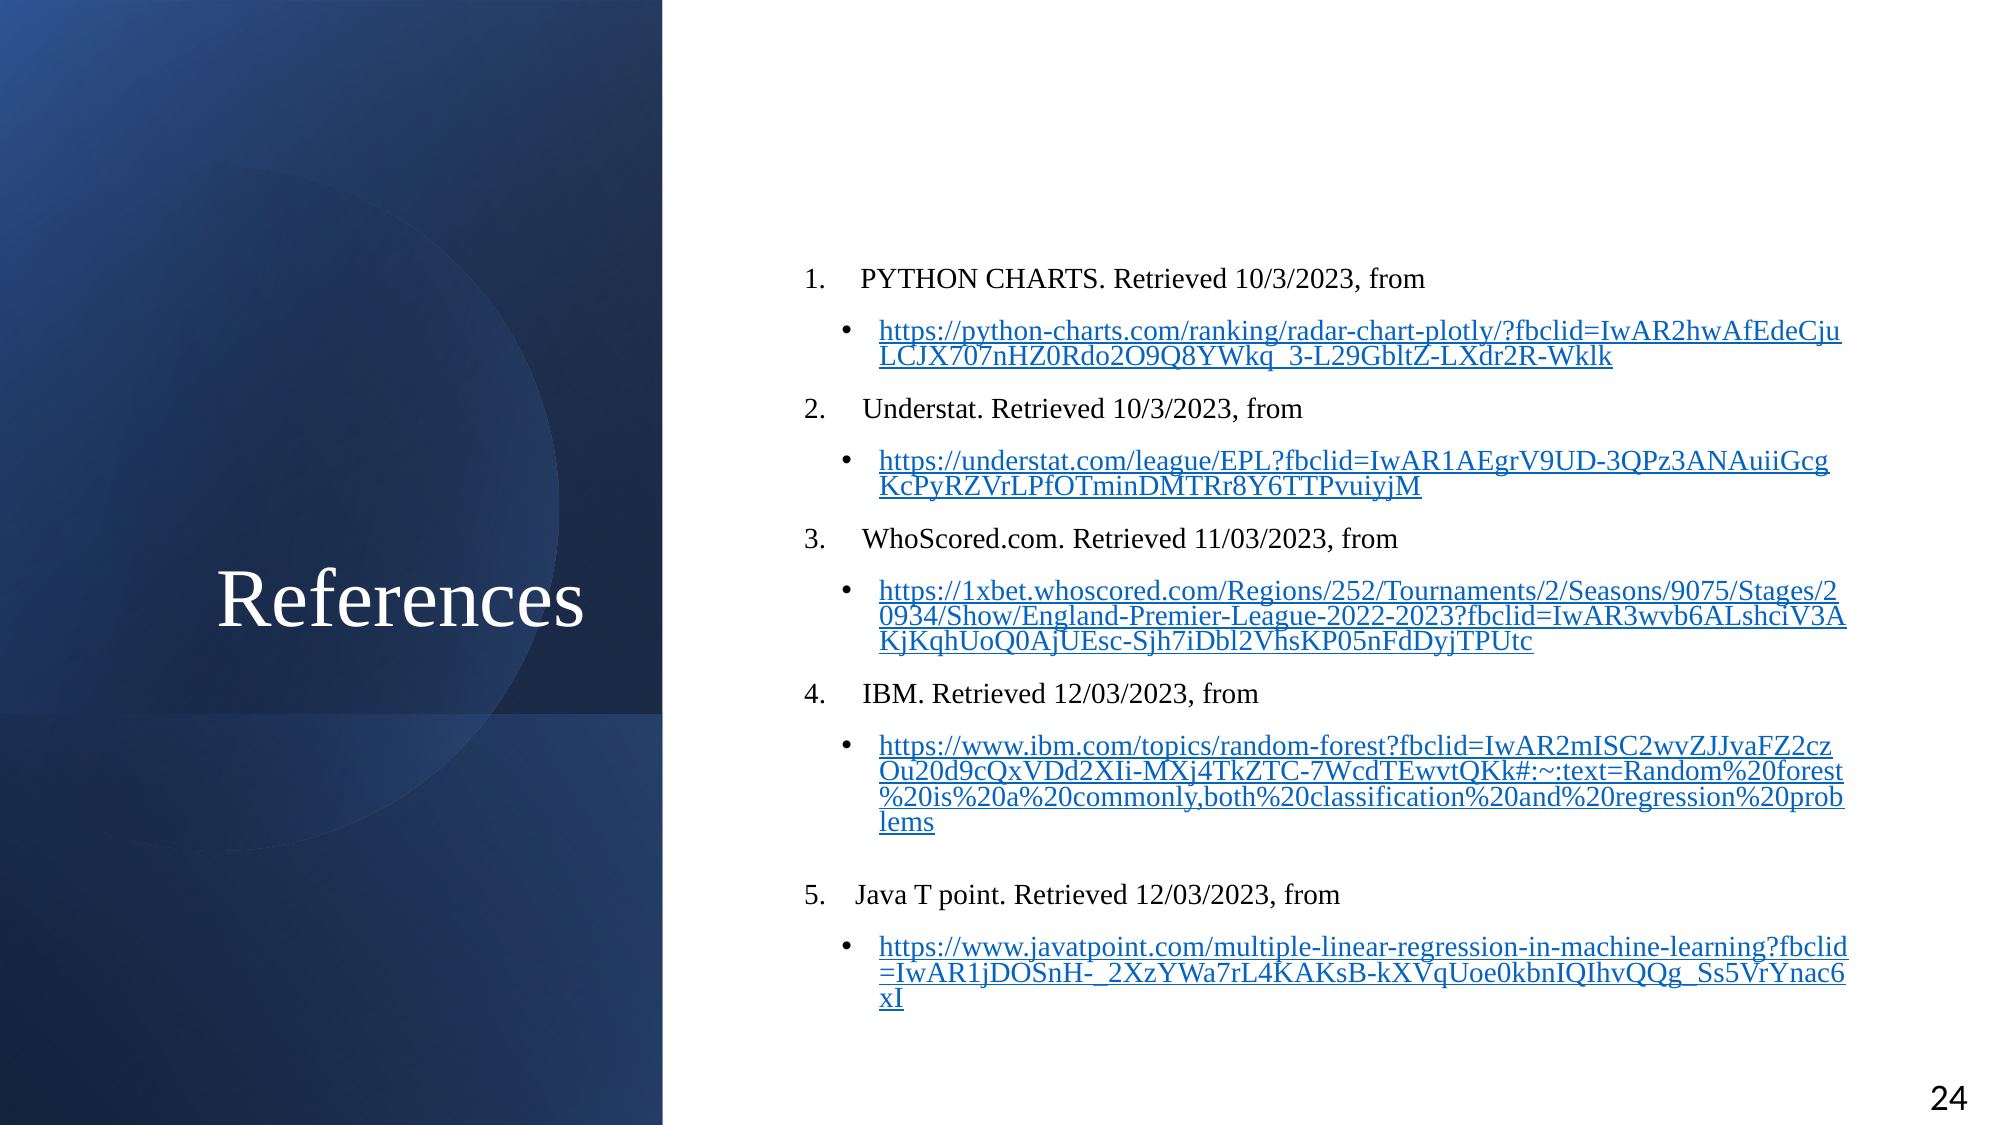

# References
PYTHON CHARTS. Retrieved 10/3/2023, from
https://python-charts.com/ranking/radar-chart-plotly/?fbclid=IwAR2hwAfEdeCjuLCJX707nHZ0Rdo2O9Q8YWkq_3-L29GbltZ-LXdr2R-Wklk
2.     Understat. Retrieved 10/3/2023, from
https://understat.com/league/EPL?fbclid=IwAR1AEgrV9UD-3QPz3ANAuiiGcgKcPyRZVrLPfOTminDMTRr8Y6TTPvuiyjM
3.     WhoScored.com. Retrieved 11/03/2023, from
https://1xbet.whoscored.com/Regions/252/Tournaments/2/Seasons/9075/Stages/20934/Show/England-Premier-League-2022-2023?fbclid=IwAR3wvb6ALshciV3AKjKqhUoQ0AjUEsc-Sjh7iDbl2VhsKP05nFdDyjTPUtc
4.     IBM. Retrieved 12/03/2023, from
https://www.ibm.com/topics/random-forest?fbclid=IwAR2mISC2wvZJJvaFZ2czOu20d9cQxVDd2XIi-MXj4TkZTC-7WcdTEwvtQKk#:~:text=Random%20forest%20is%20a%20commonly,both%20classification%20and%20regression%20problems
5.    Java T point. Retrieved 12/03/2023, from
https://www.javatpoint.com/multiple-linear-regression-in-machine-learning?fbclid=IwAR1jDOSnH-_2XzYWa7rL4KAKsB-kXVqUoe0kbnIQIhvQQg_Ss5VrYnac6xI

24